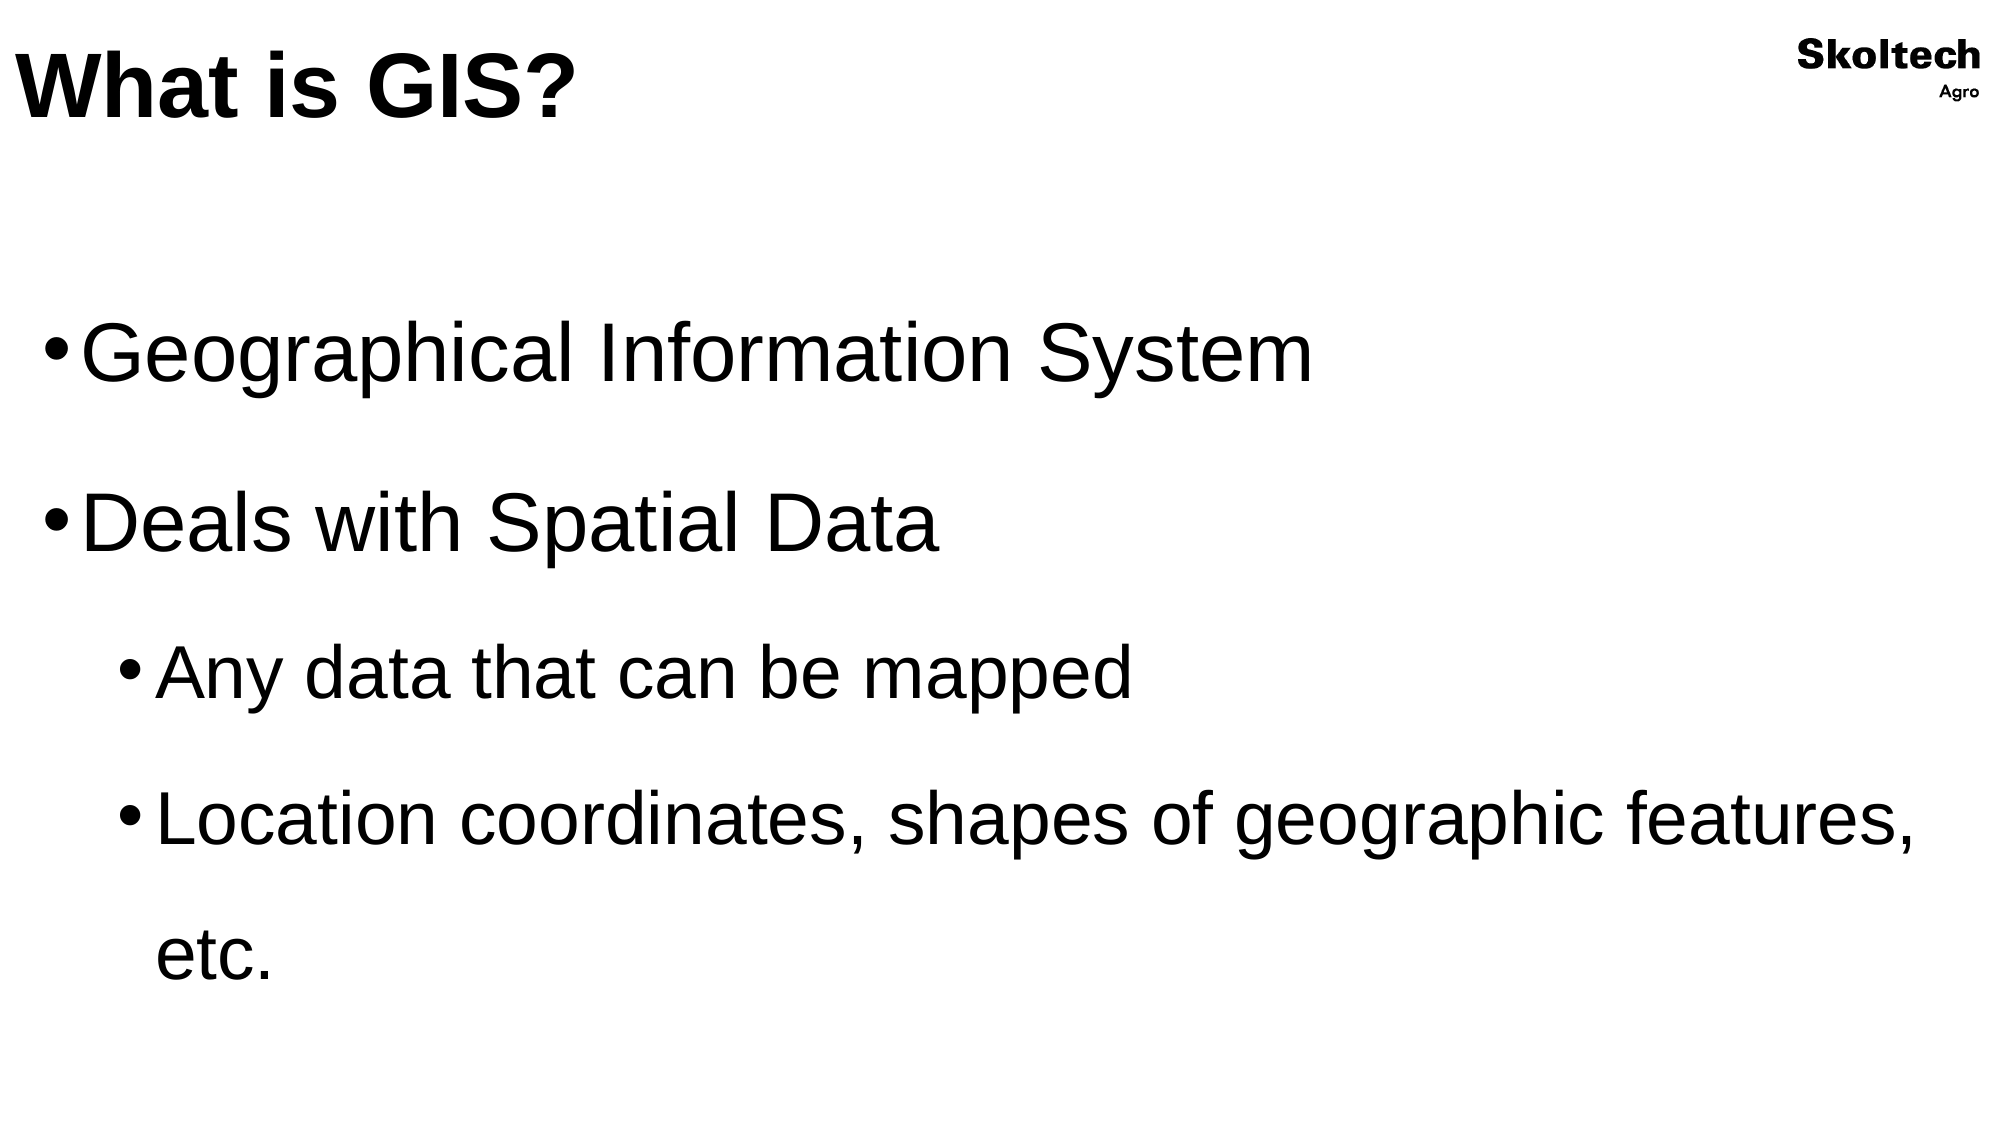

# What is GIS?
Geographical Information System
Deals with Spatial Data
Any data that can be mapped
Location coordinates, shapes of geographic features, etc.